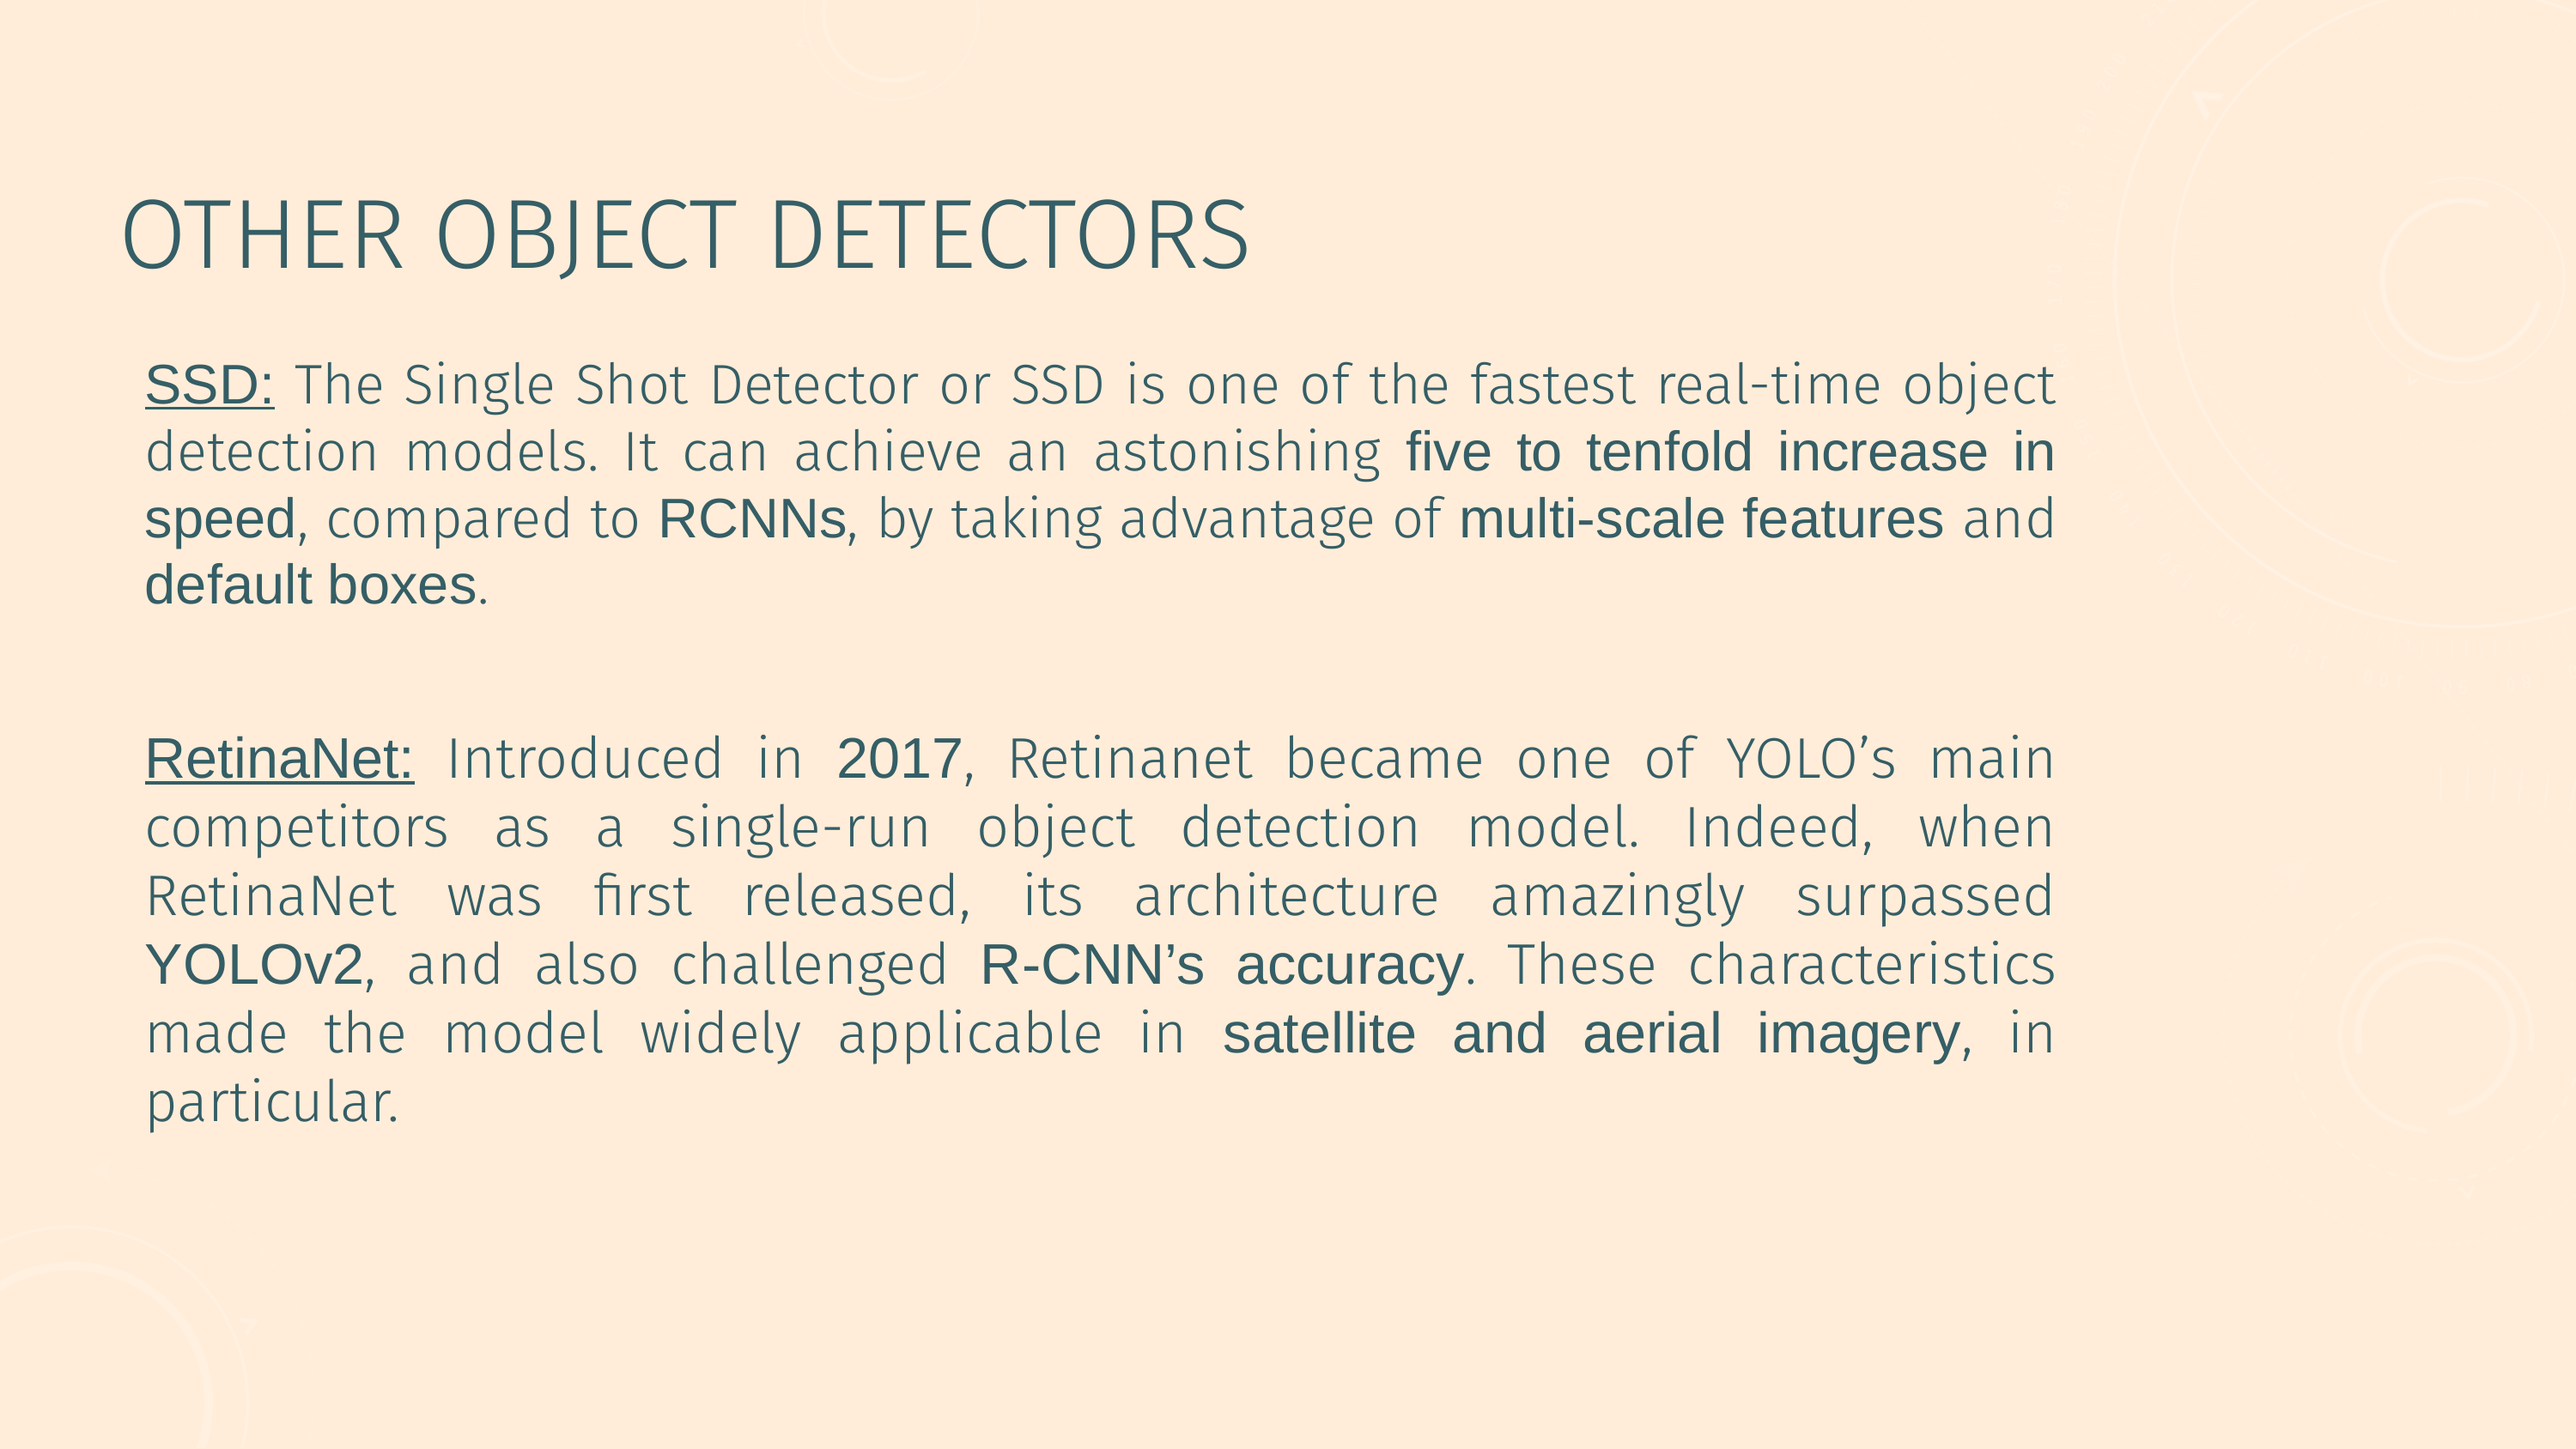

OTHER OBJECT DETECTORS

SSD: The Single Shot Detector or SSD is one of the fastest real-time object detection models. It can achieve an astonishing five to tenfold increase in speed, compared to RCNNs, by taking advantage of multi-scale features and default boxes.
RetinaNet: Introduced in 2017, Retinanet became one of YOLO’s main competitors as a single-run object detection model. Indeed, when RetinaNet was first released, its architecture amazingly surpassed YOLOv2, and also challenged R-CNN’s accuracy. These characteristics made the model widely applicable in satellite and aerial imagery, in particular.